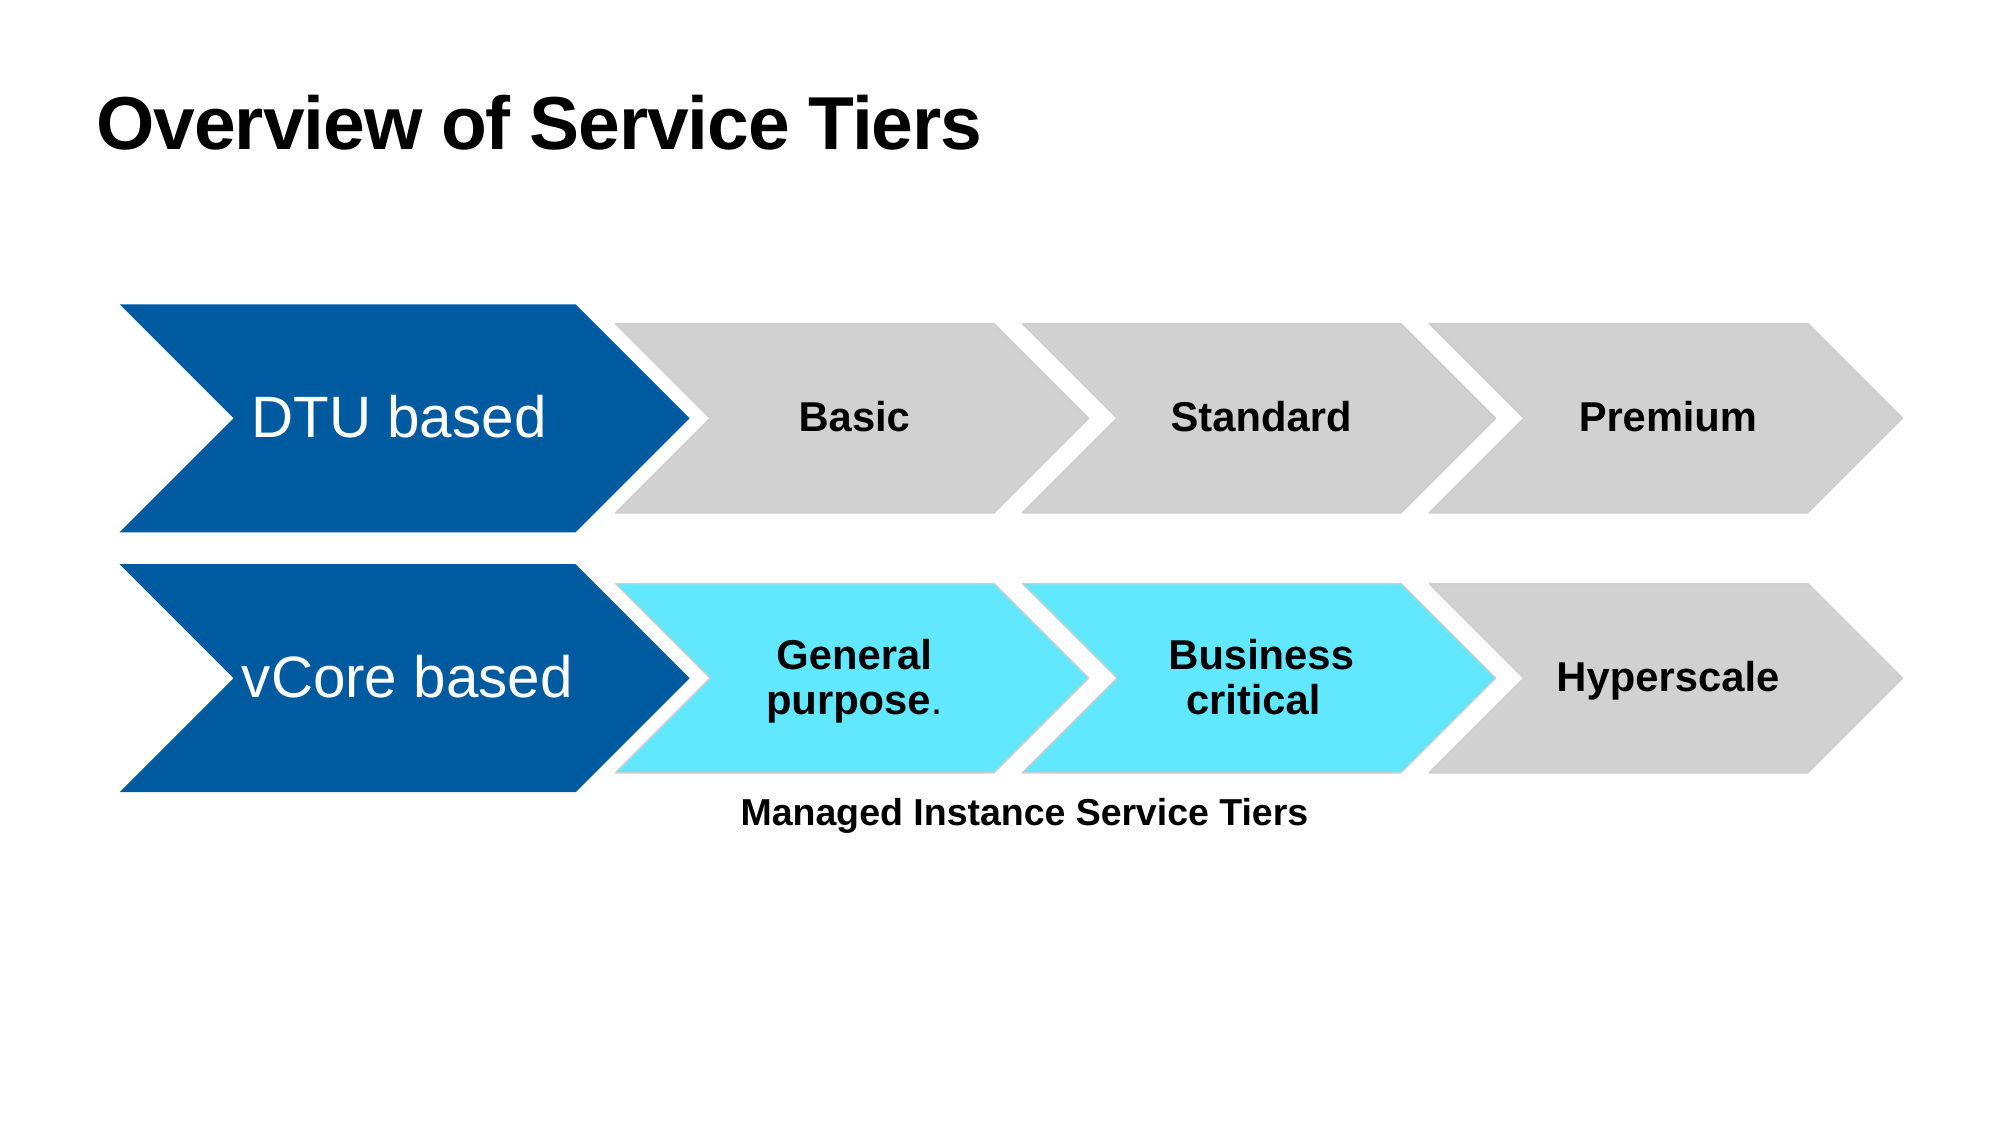

DTU based
Basic
Standard
Premium
vCore based
General purpose.
Business critical
Hyperscale
# Overview of Service Tiers
Managed Instance Service Tiers